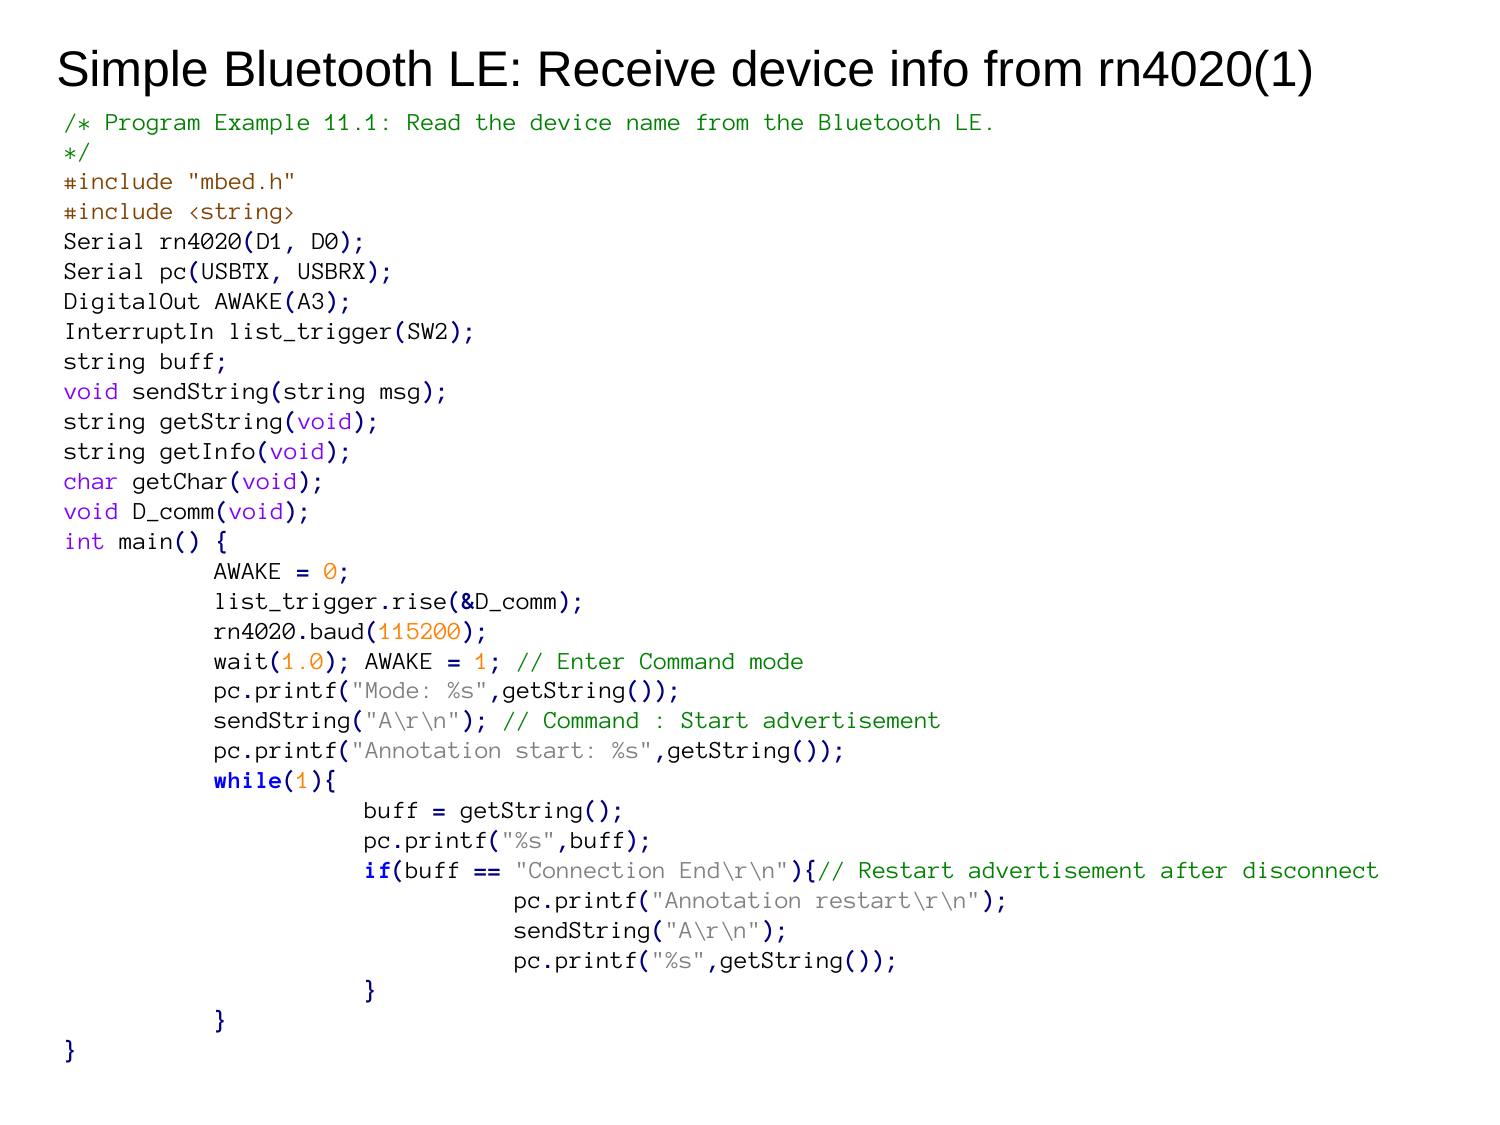

# Simple Bluetooth LE: Receive device info from rn4020(1)
/* Program Example 11.1: Read the device name from the Bluetooth LE.
*/
#include "mbed.h"
#include <string>
Serial rn4020(D1, D0);
Serial pc(USBTX, USBRX);
DigitalOut AWAKE(A3);
InterruptIn list_trigger(SW2);
string buff;
void sendString(string msg);
string getString(void);
string getInfo(void);
char getChar(void);
void D_comm(void);
int main() {
	AWAKE = 0;
	list_trigger.rise(&D_comm);
	rn4020.baud(115200);
	wait(1.0); AWAKE = 1; // Enter Command mode
	pc.printf("Mode: %s",getString());
	sendString("A\r\n"); // Command : Start advertisement
	pc.printf("Annotation start: %s",getString());
	while(1){
		buff = getString();
		pc.printf("%s",buff);
		if(buff == "Connection End\r\n"){// Restart advertisement after disconnect
			pc.printf("Annotation restart\r\n");
			sendString("A\r\n");
			pc.printf("%s",getString());
		}
	}
}